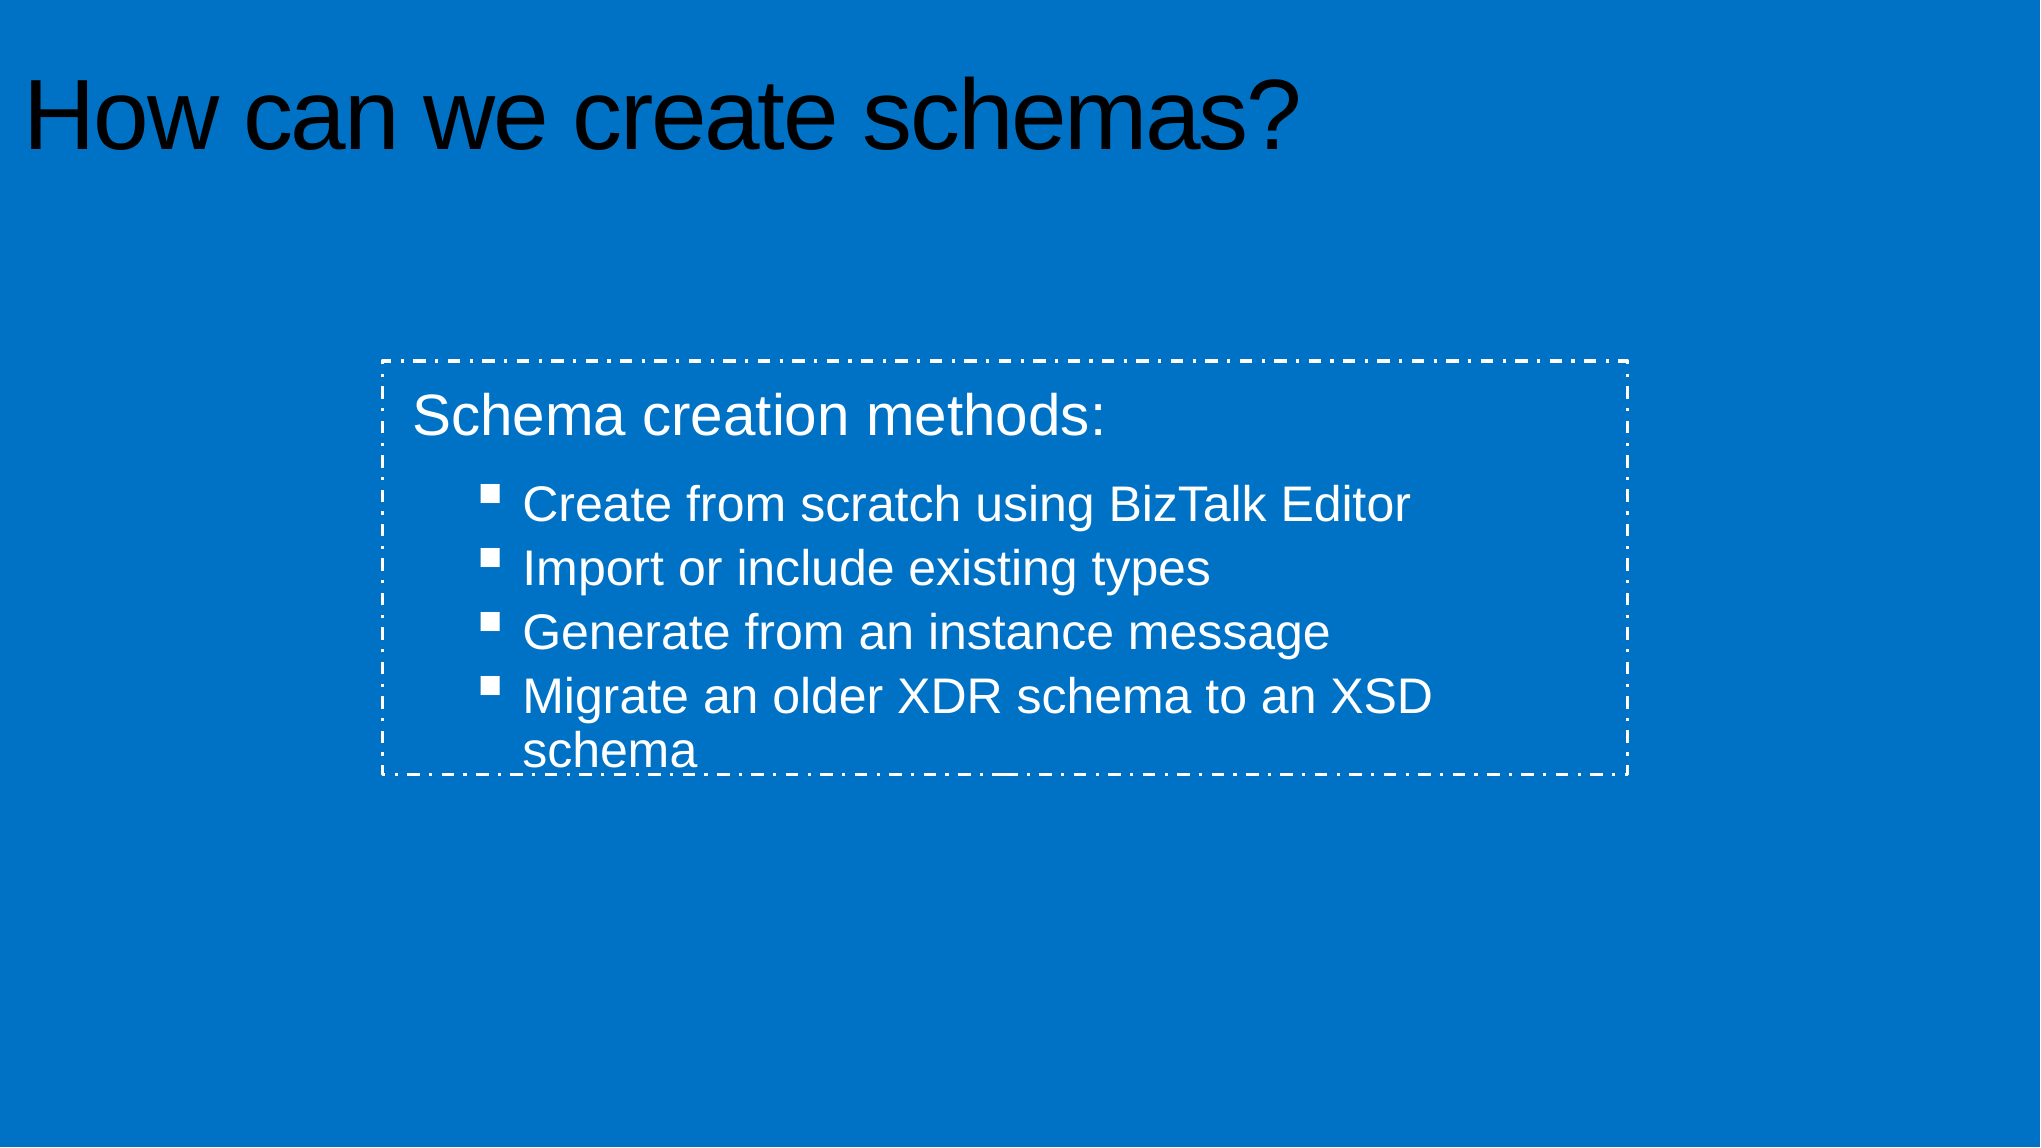

How can we create schemas?
Schema creation methods:
Create from scratch using BizTalk Editor
Import or include existing types
Generate from an instance message
Migrate an older XDR schema to an XSD schema